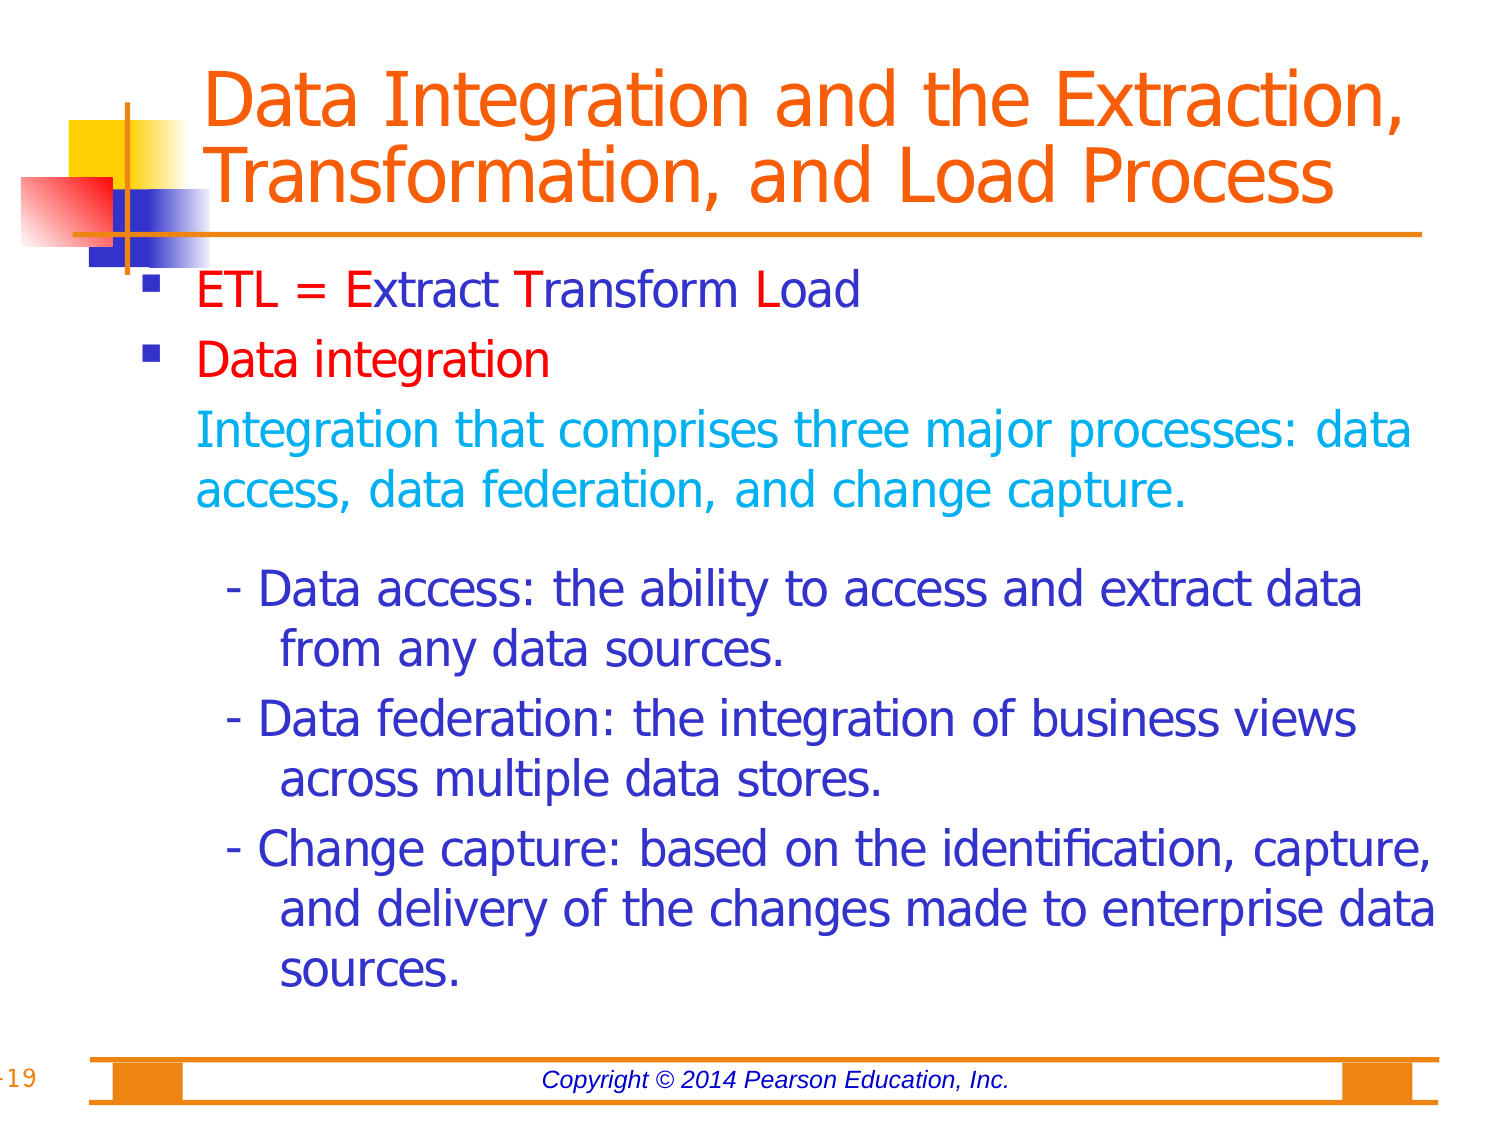

# Data Integration and the Extraction, Transformation, and Load Process
ETL = Extract Transform Load
Data integration
	Integration that comprises three major processes: data access, data federation, and change capture.

- Data access: the ability to access and extract data from any data sources.
- Data federation: the integration of business views across multiple data stores.
- Change capture: based on the identification, capture, and delivery of the changes made to enterprise data sources.